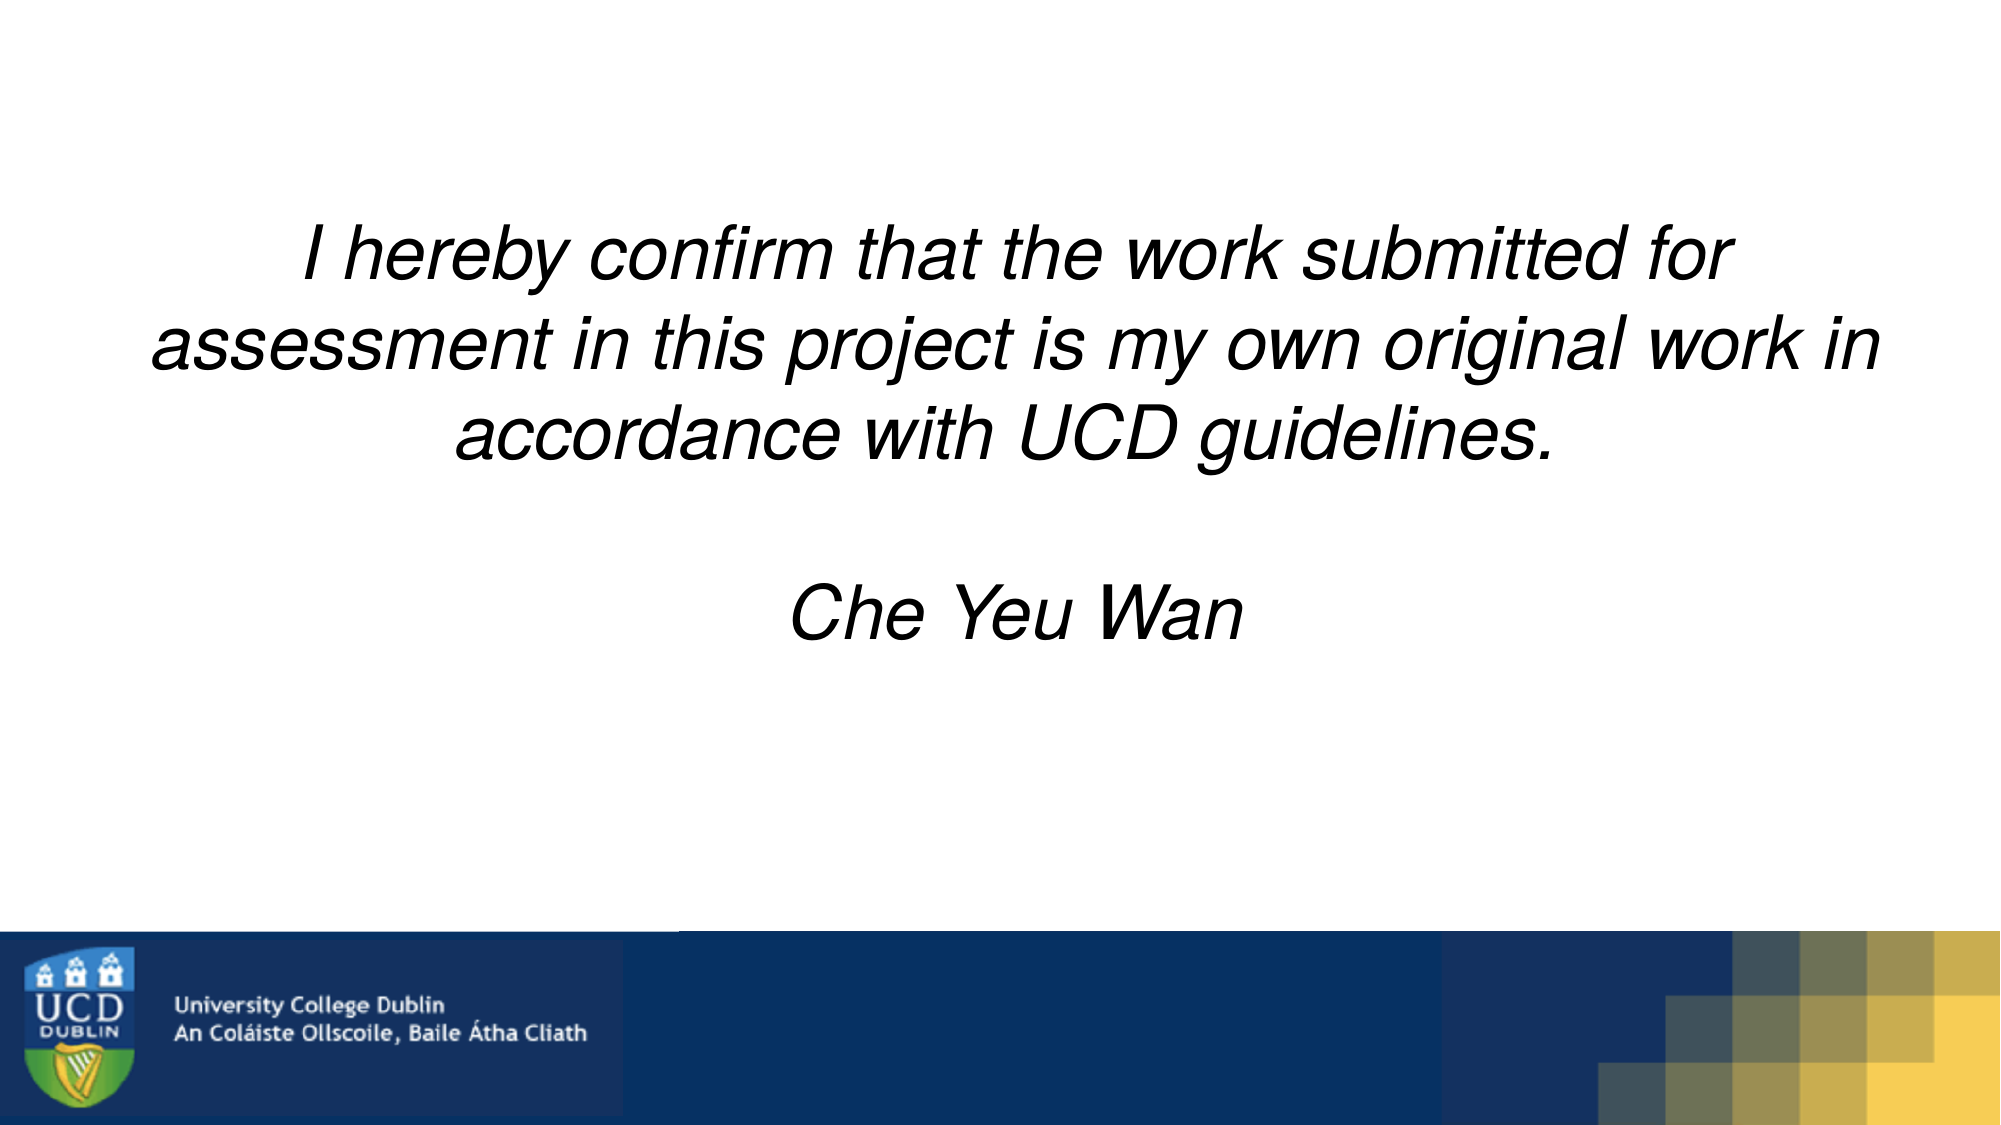

I hereby confirm that the work submitted for assessment in this project is my own original work in accordance with UCD guidelines.

Che Yeu Wan